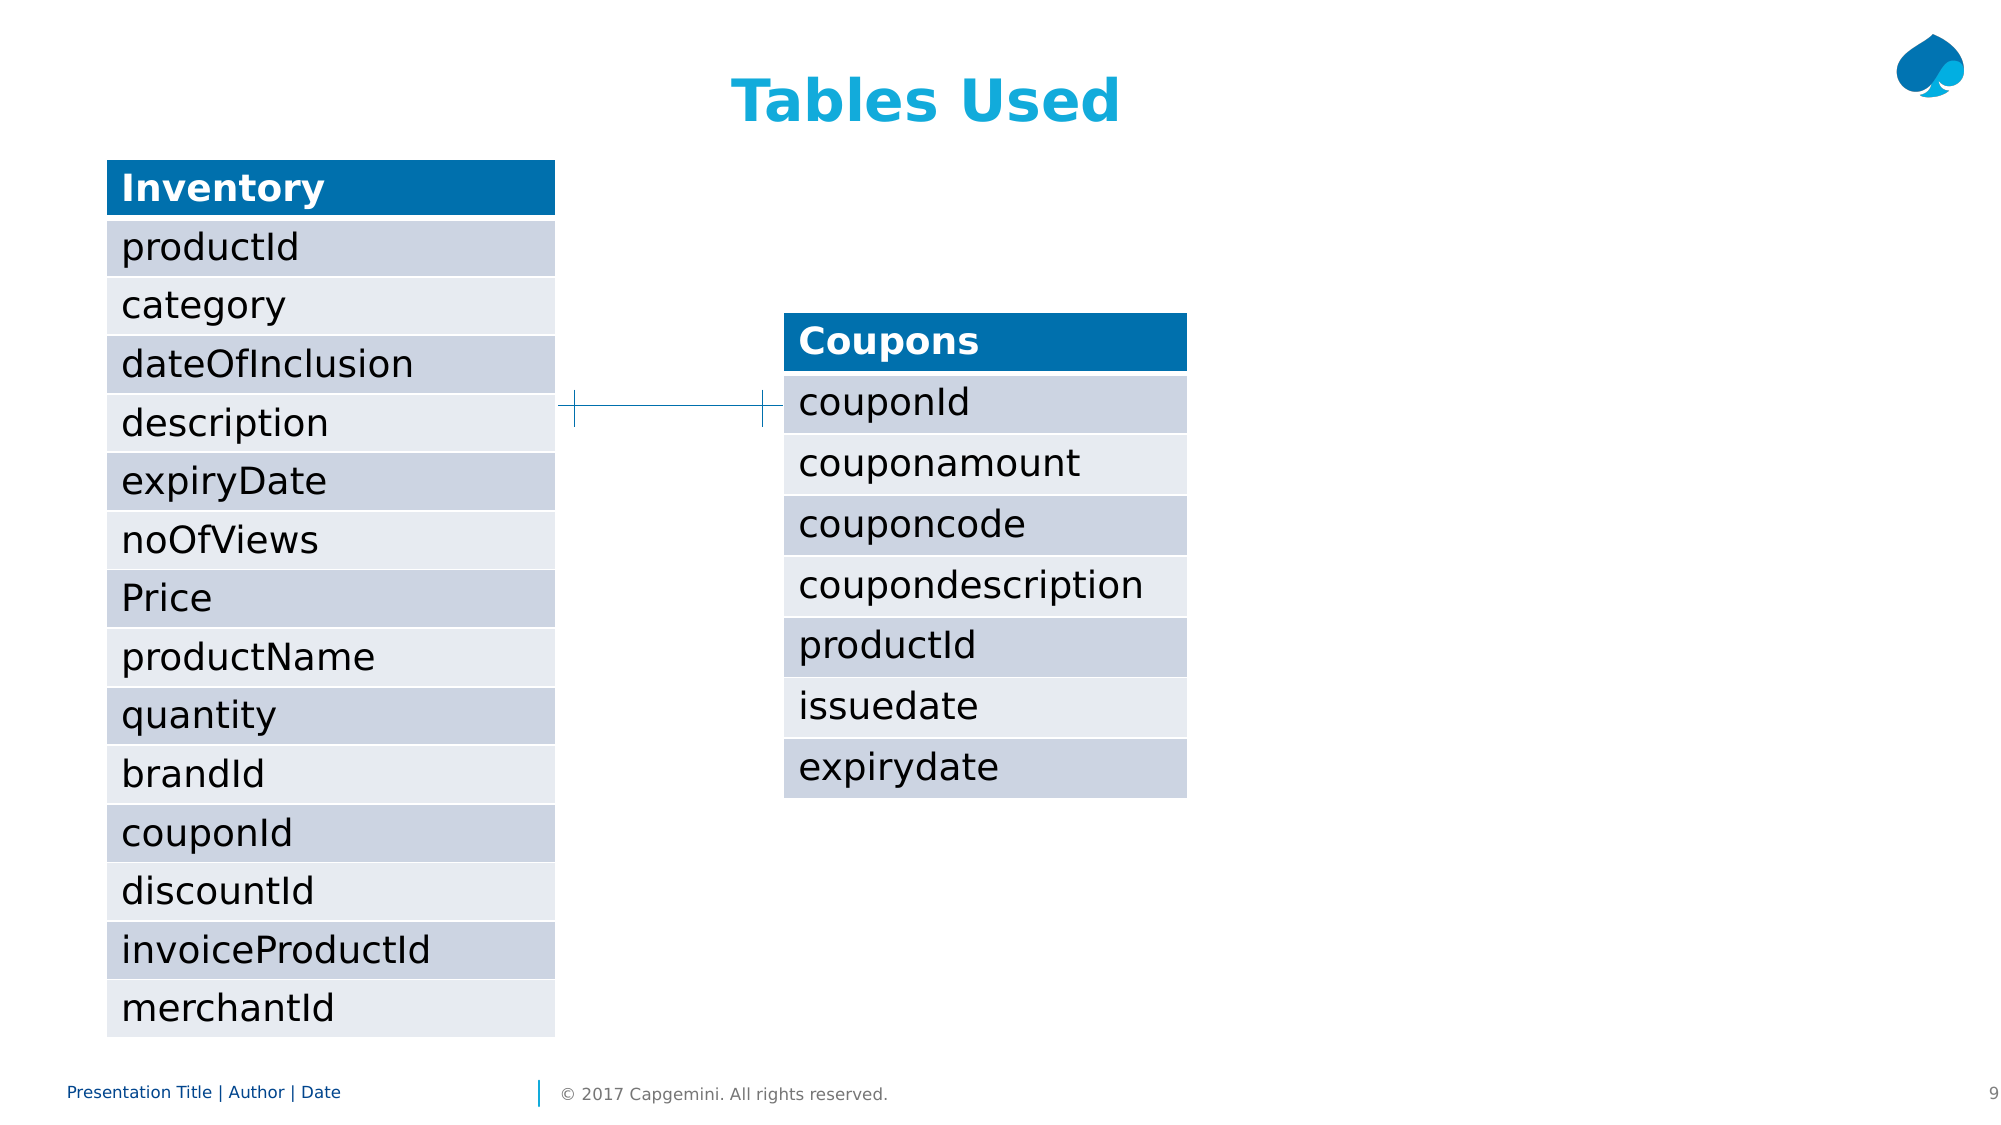

Tables Used
| Inventory |
| --- |
| productId |
| category |
| dateOfInclusion |
| description |
| expiryDate |
| noOfViews |
| Price |
| productName |
| quantity |
| brandId |
| couponId |
| discountId |
| invoiceProductId |
| merchantId |
| Coupons |
| --- |
| couponId |
| couponamount |
| couponcode |
| coupondescription |
| productId |
| issuedate |
| expirydate |